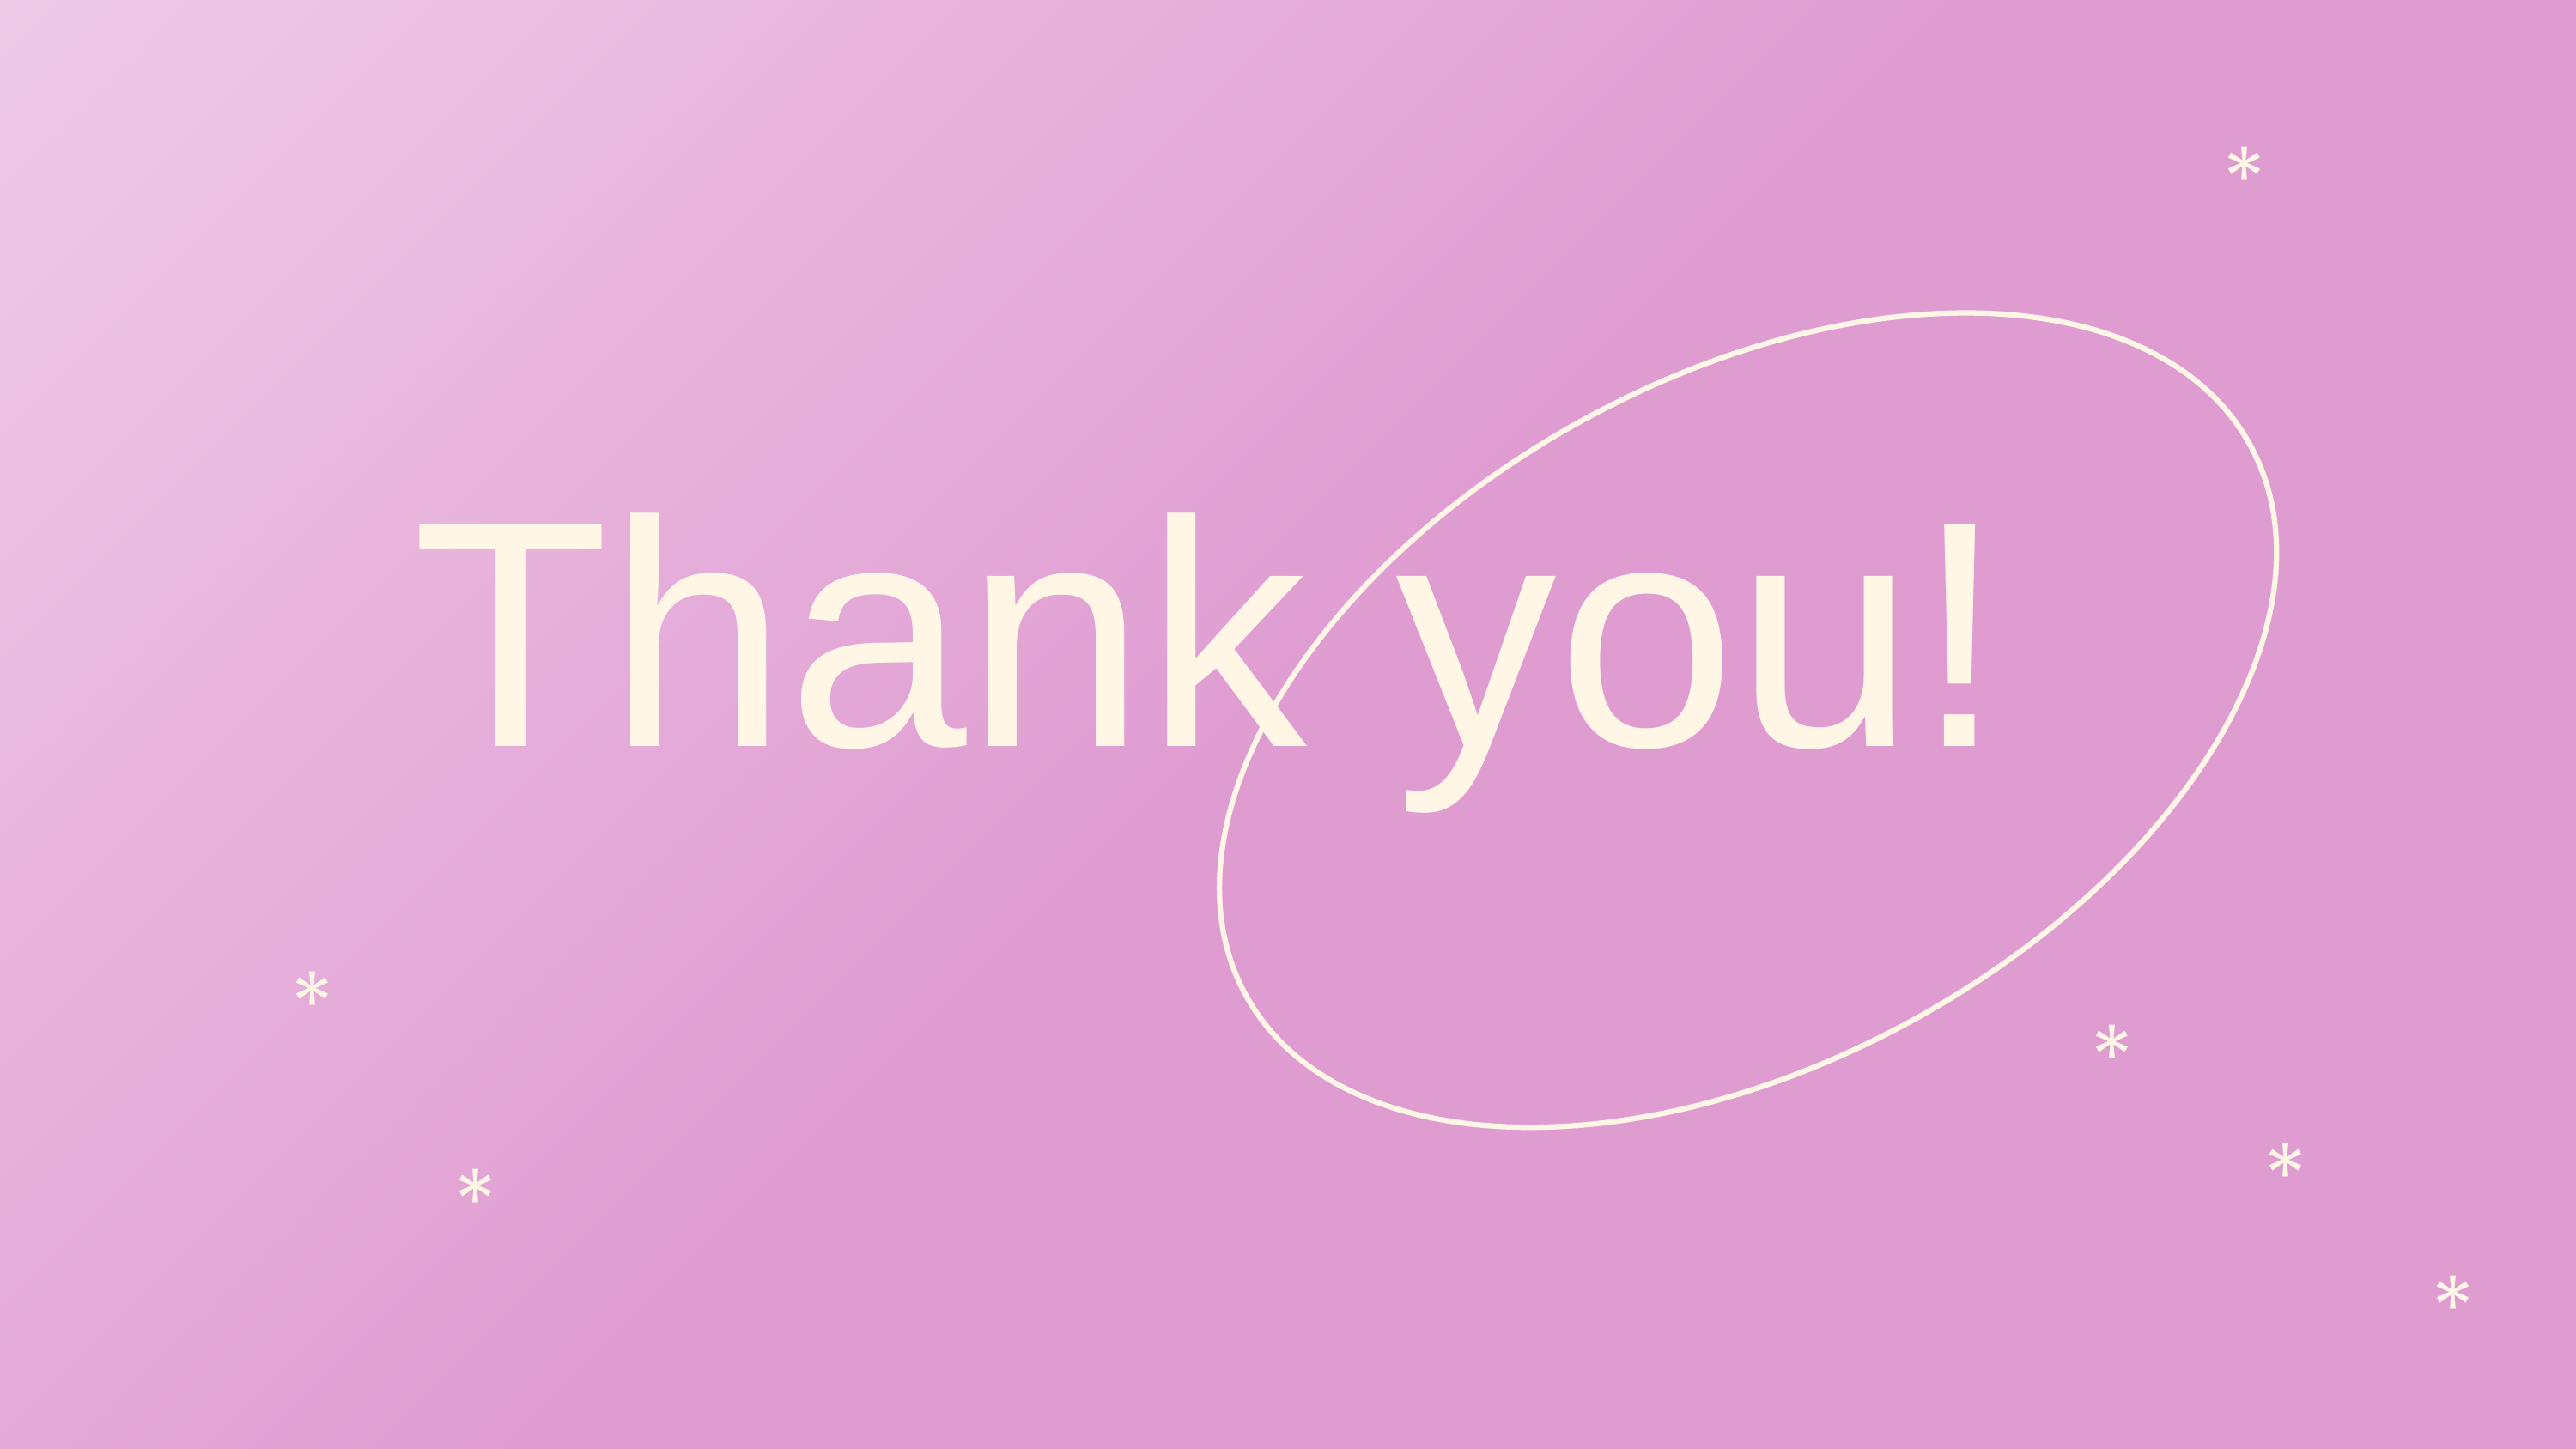

*

Thank you!
*
*
*
*
*